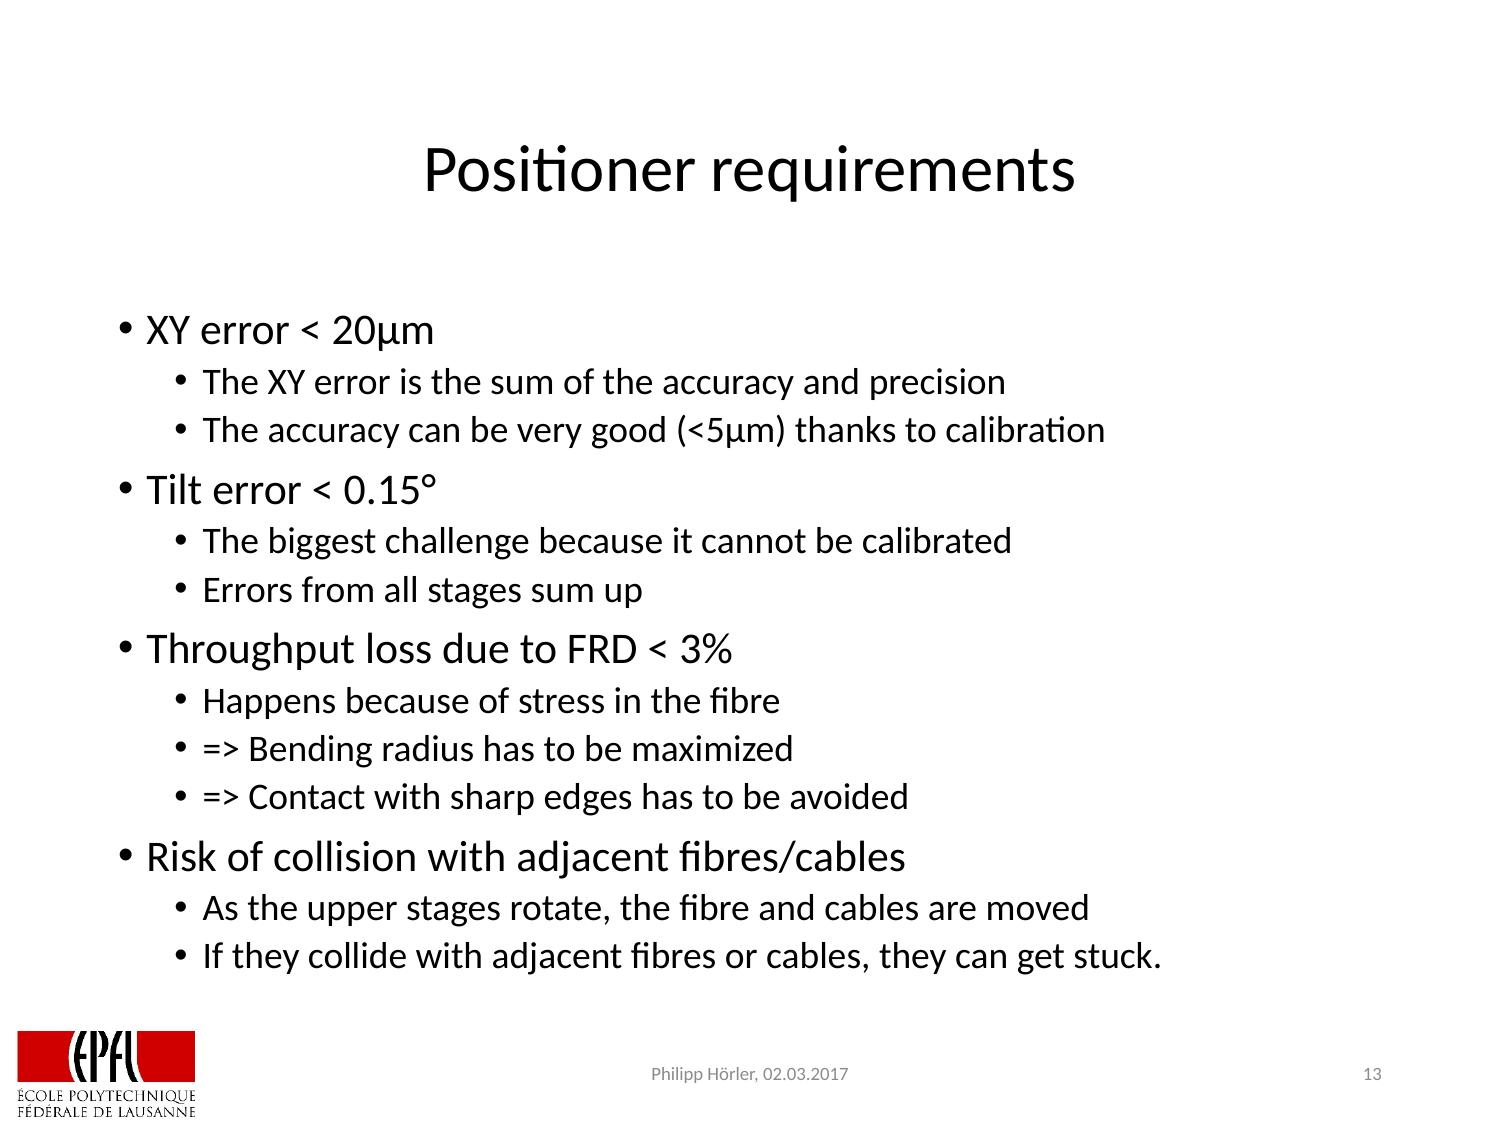

Positioner requirements
XY error < 20µm
The XY error is the sum of the accuracy and precision
The accuracy can be very good (<5µm) thanks to calibration
Tilt error < 0.15°
The biggest challenge because it cannot be calibrated
Errors from all stages sum up
Throughput loss due to FRD < 3%
Happens because of stress in the fibre
=> Bending radius has to be maximized
=> Contact with sharp edges has to be avoided
Risk of collision with adjacent fibres/cables
As the upper stages rotate, the fibre and cables are moved
If they collide with adjacent fibres or cables, they can get stuck.
Philipp Hörler, 02.03.2017
13